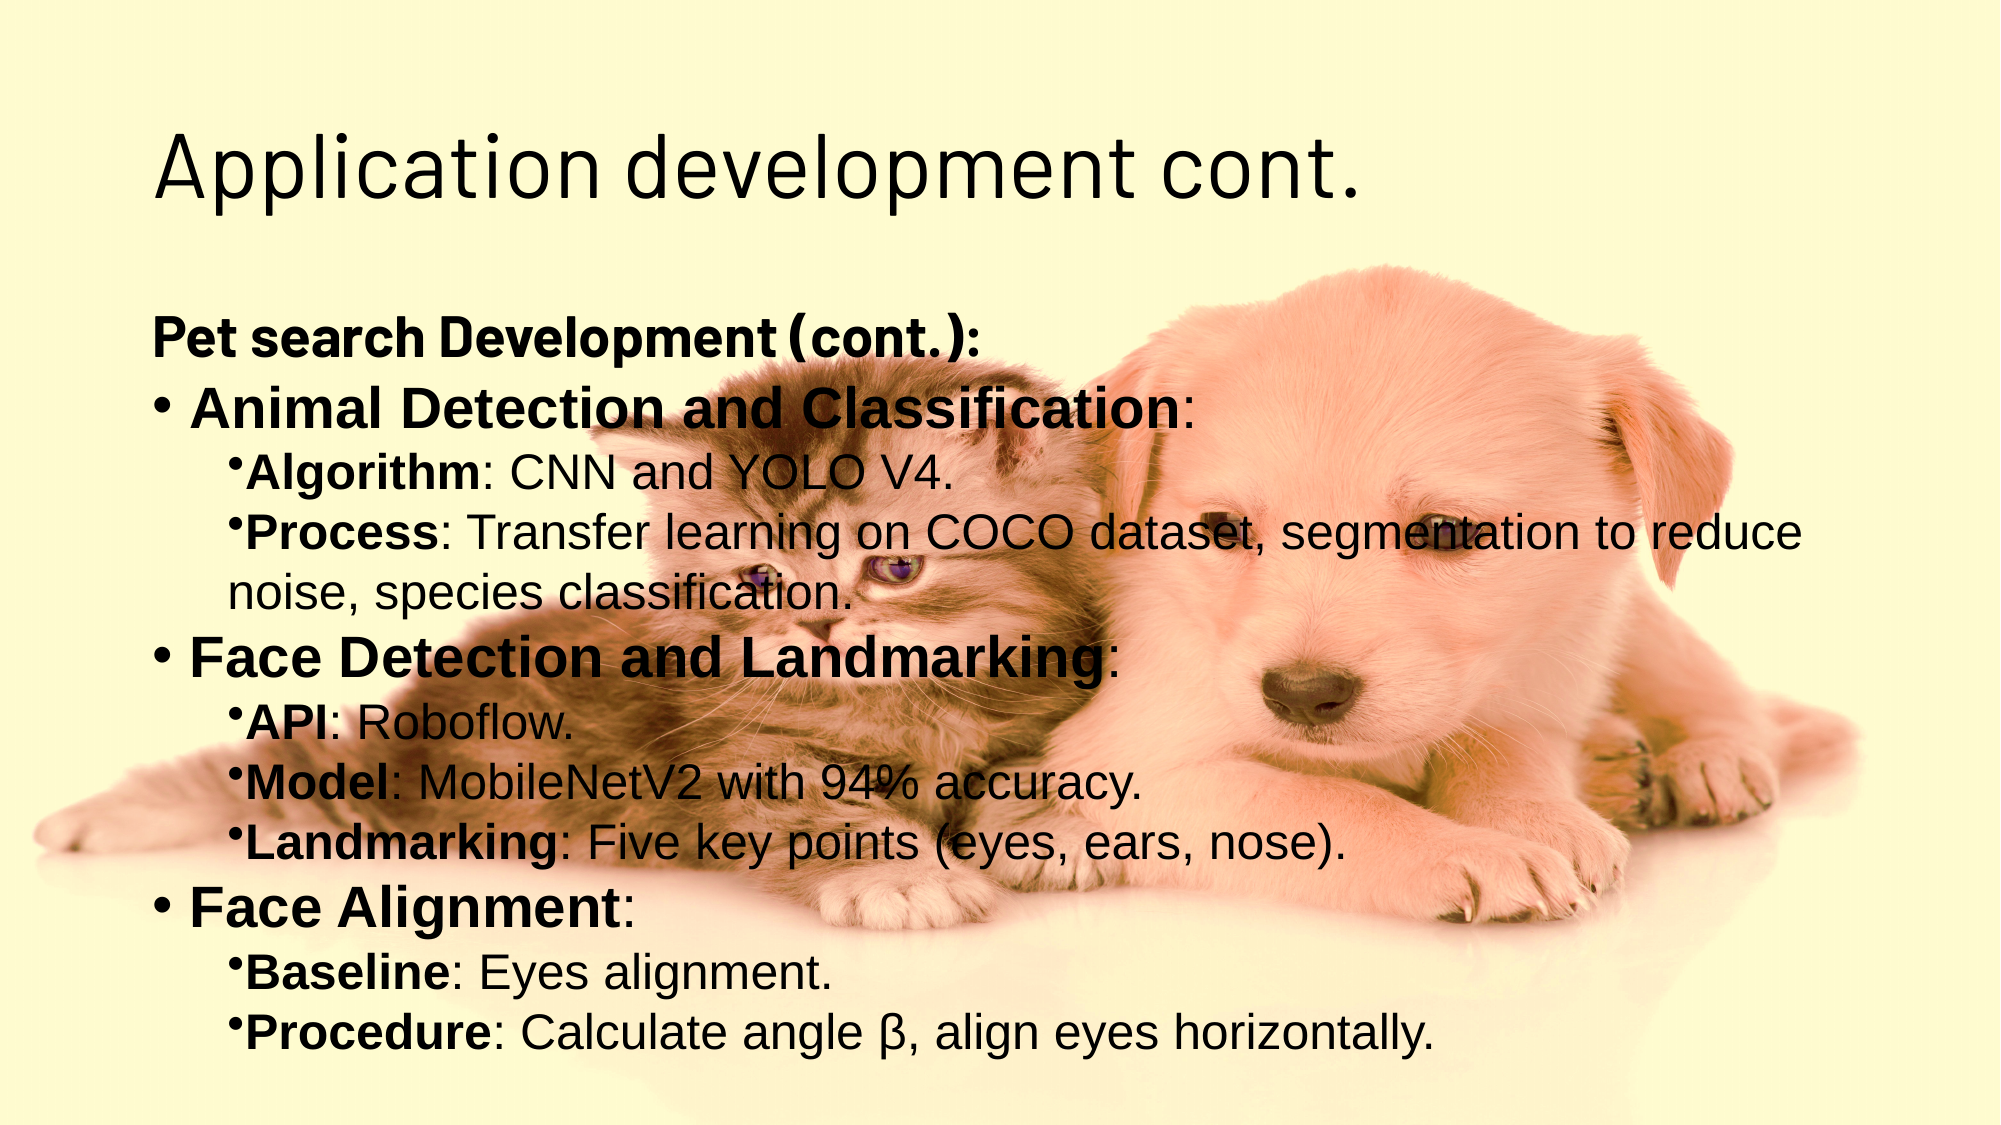

# Application development cont.
Pet search Development (cont.):
Animal Detection and Classification:
Algorithm: CNN and YOLO V4.
Process: Transfer learning on COCO dataset, segmentation to reduce noise, species classification.
Face Detection and Landmarking:
API: Roboflow.
Model: MobileNetV2 with 94% accuracy.
Landmarking: Five key points (eyes, ears, nose).
Face Alignment:
Baseline: Eyes alignment.
Procedure: Calculate angle β, align eyes horizontally.